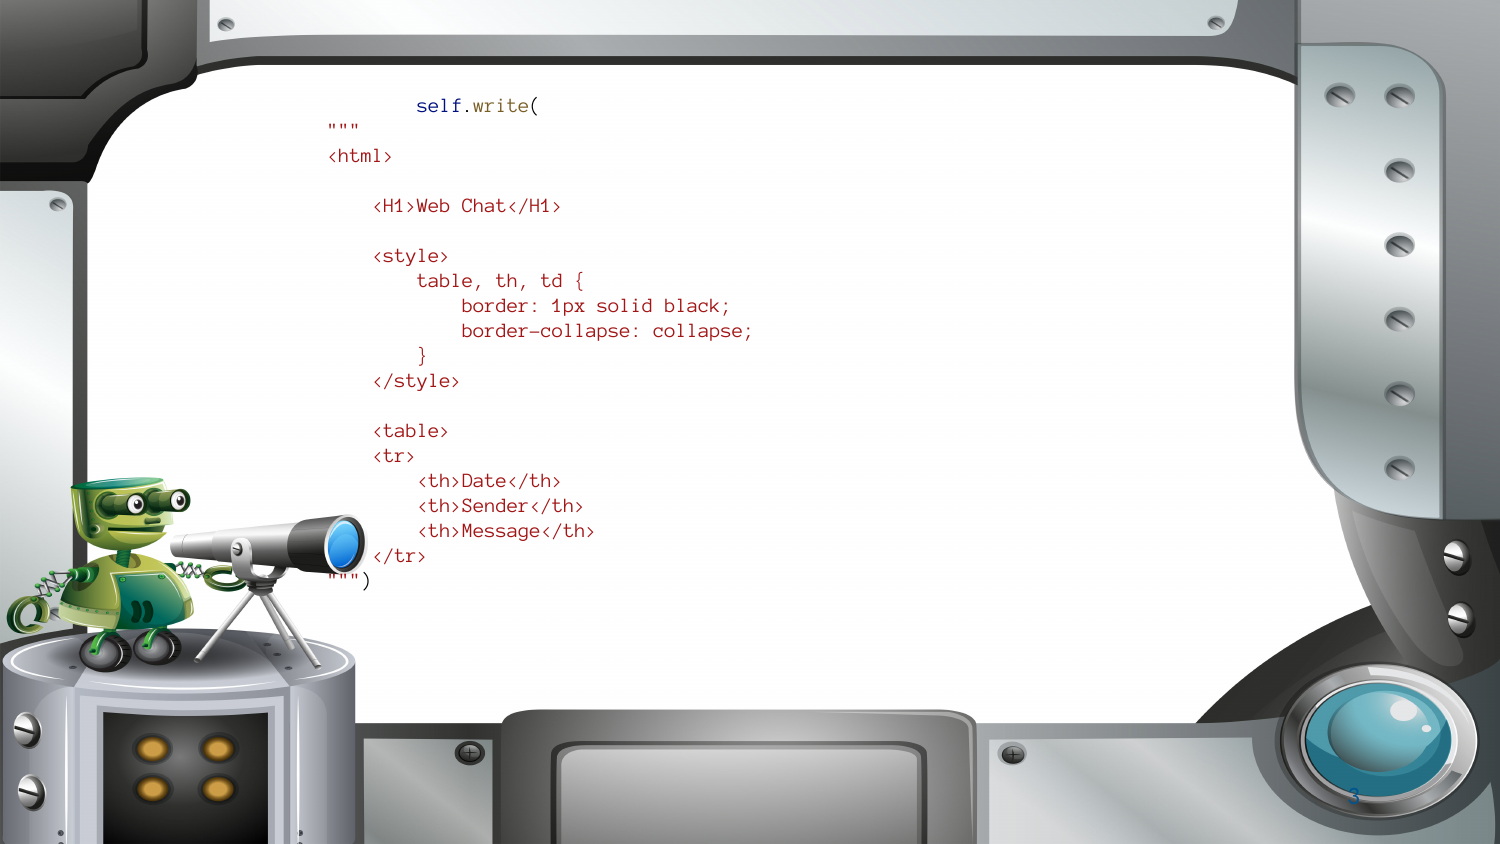

self.write(
"""
<html>
    <H1>Web Chat</H1>
    <style>
        table, th, td {
            border: 1px solid black;
            border-collapse: collapse;
        }
    </style>
    <table>
    <tr>
        <th>Date</th>
        <th>Sender</th>
        <th>Message</th>
    </tr>
""")
3